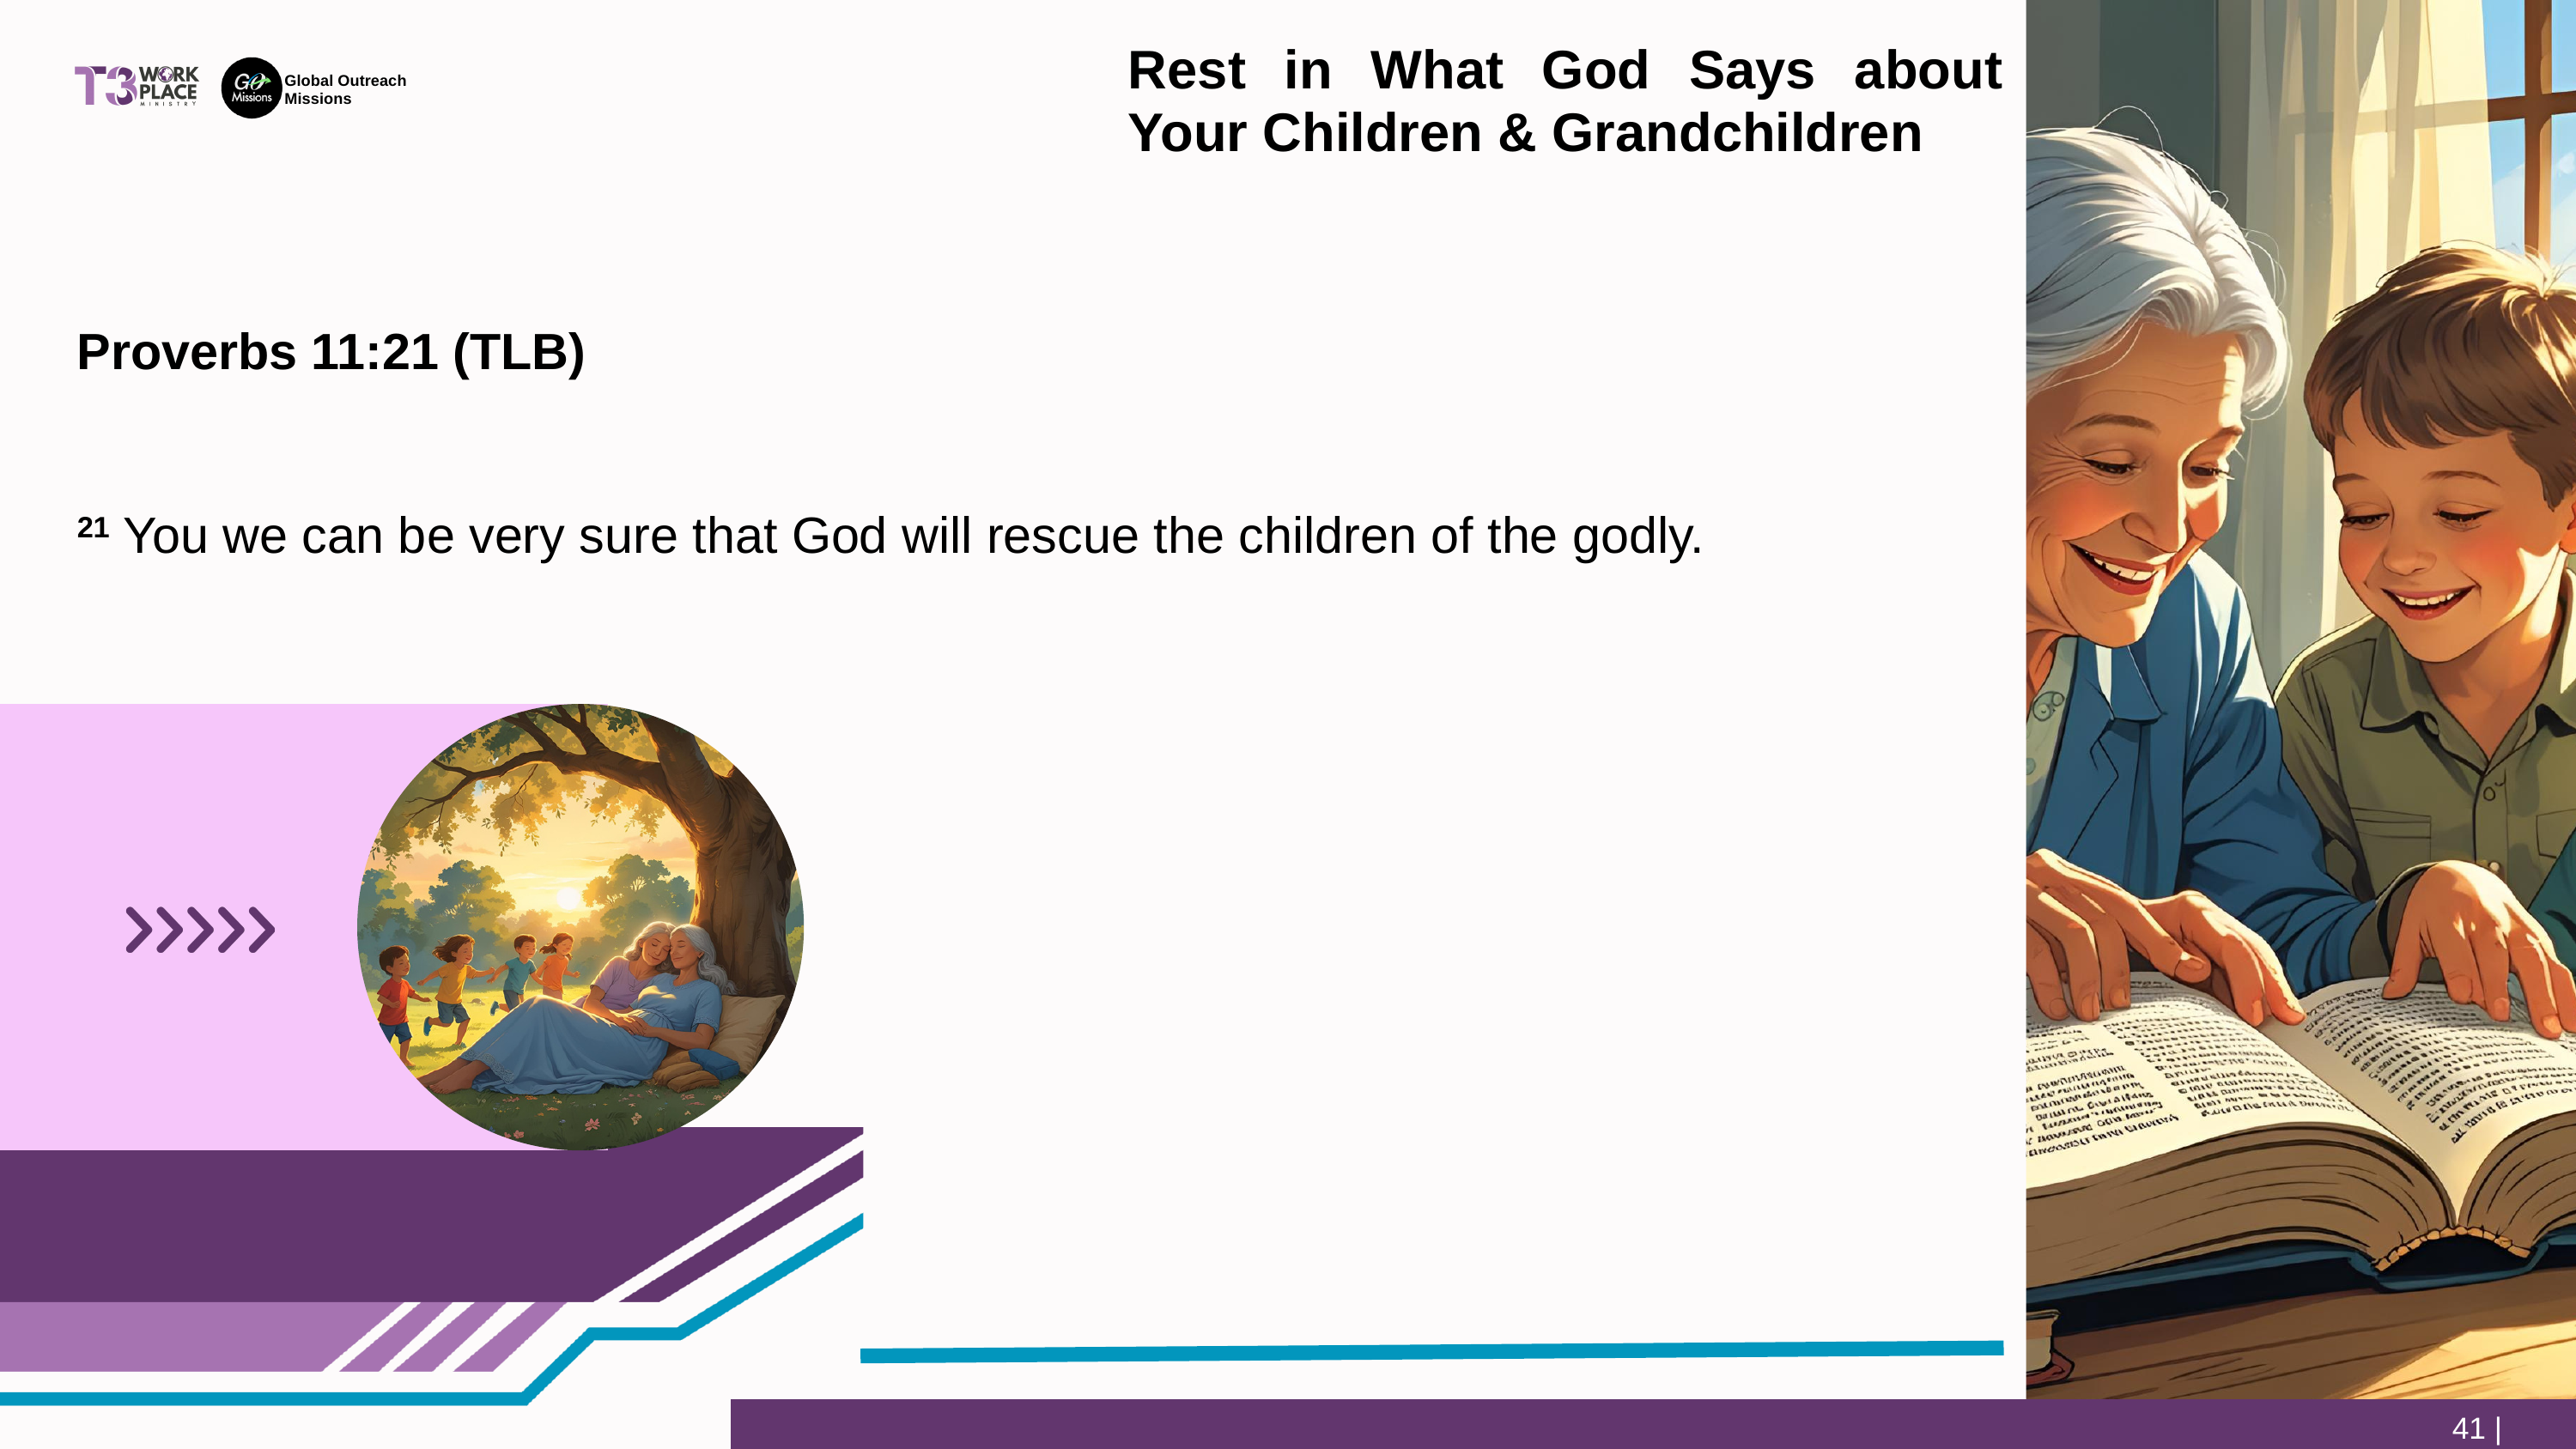

Rest in What God Says about Your Children & Grandchildren

Global Outreach
Missions
Proverbs 11:21 (TLB)

21 You we can be very sure that God will rescue the children of the godly.

41 | Page